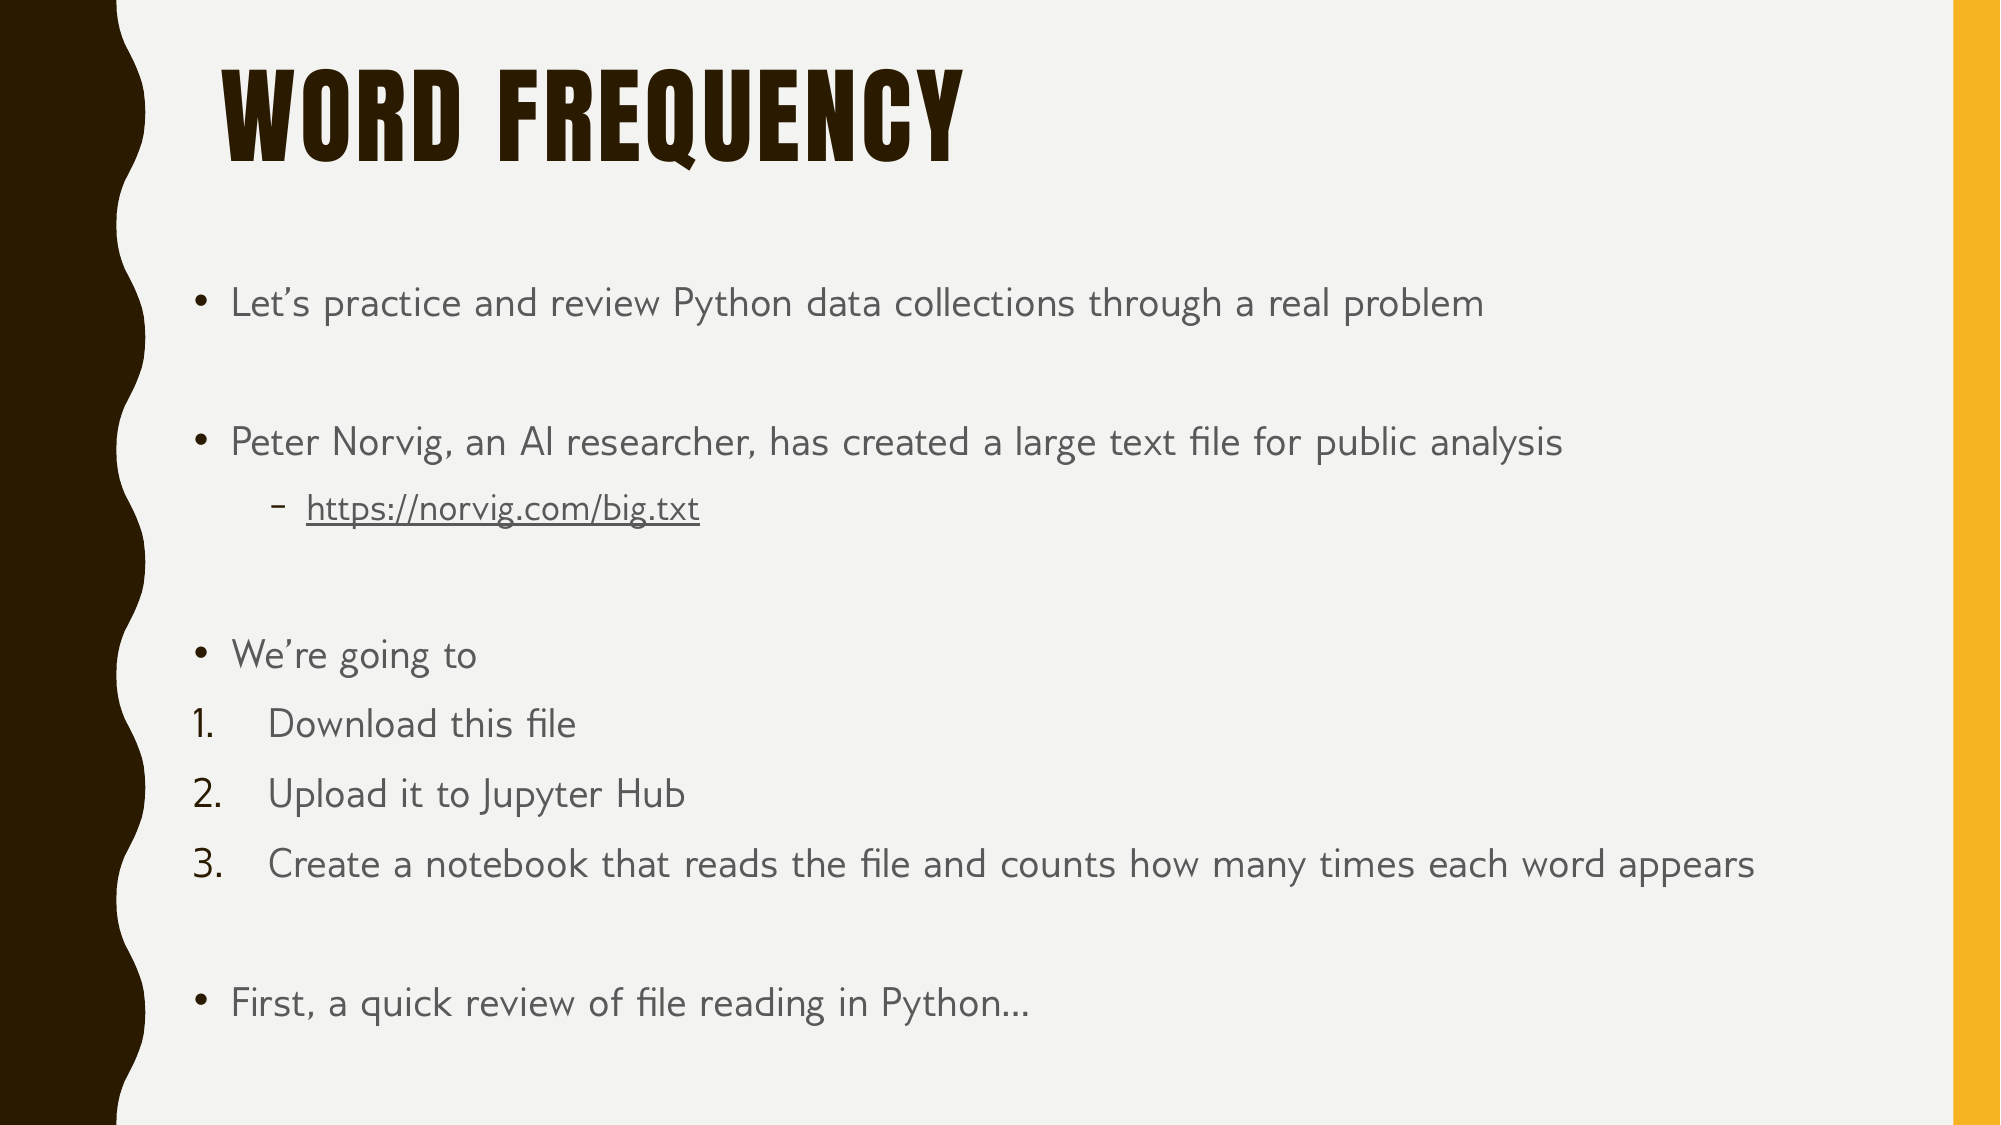

# Word frequency
Let’s practice and review Python data collections through a real problem

Peter Norvig, an AI researcher, has created a large text file for public analysis
https://norvig.com/big.txt

We’re going to
Download this file
Upload it to Jupyter Hub
Create a notebook that reads the file and counts how many times each word appears

First, a quick review of file reading in Python…